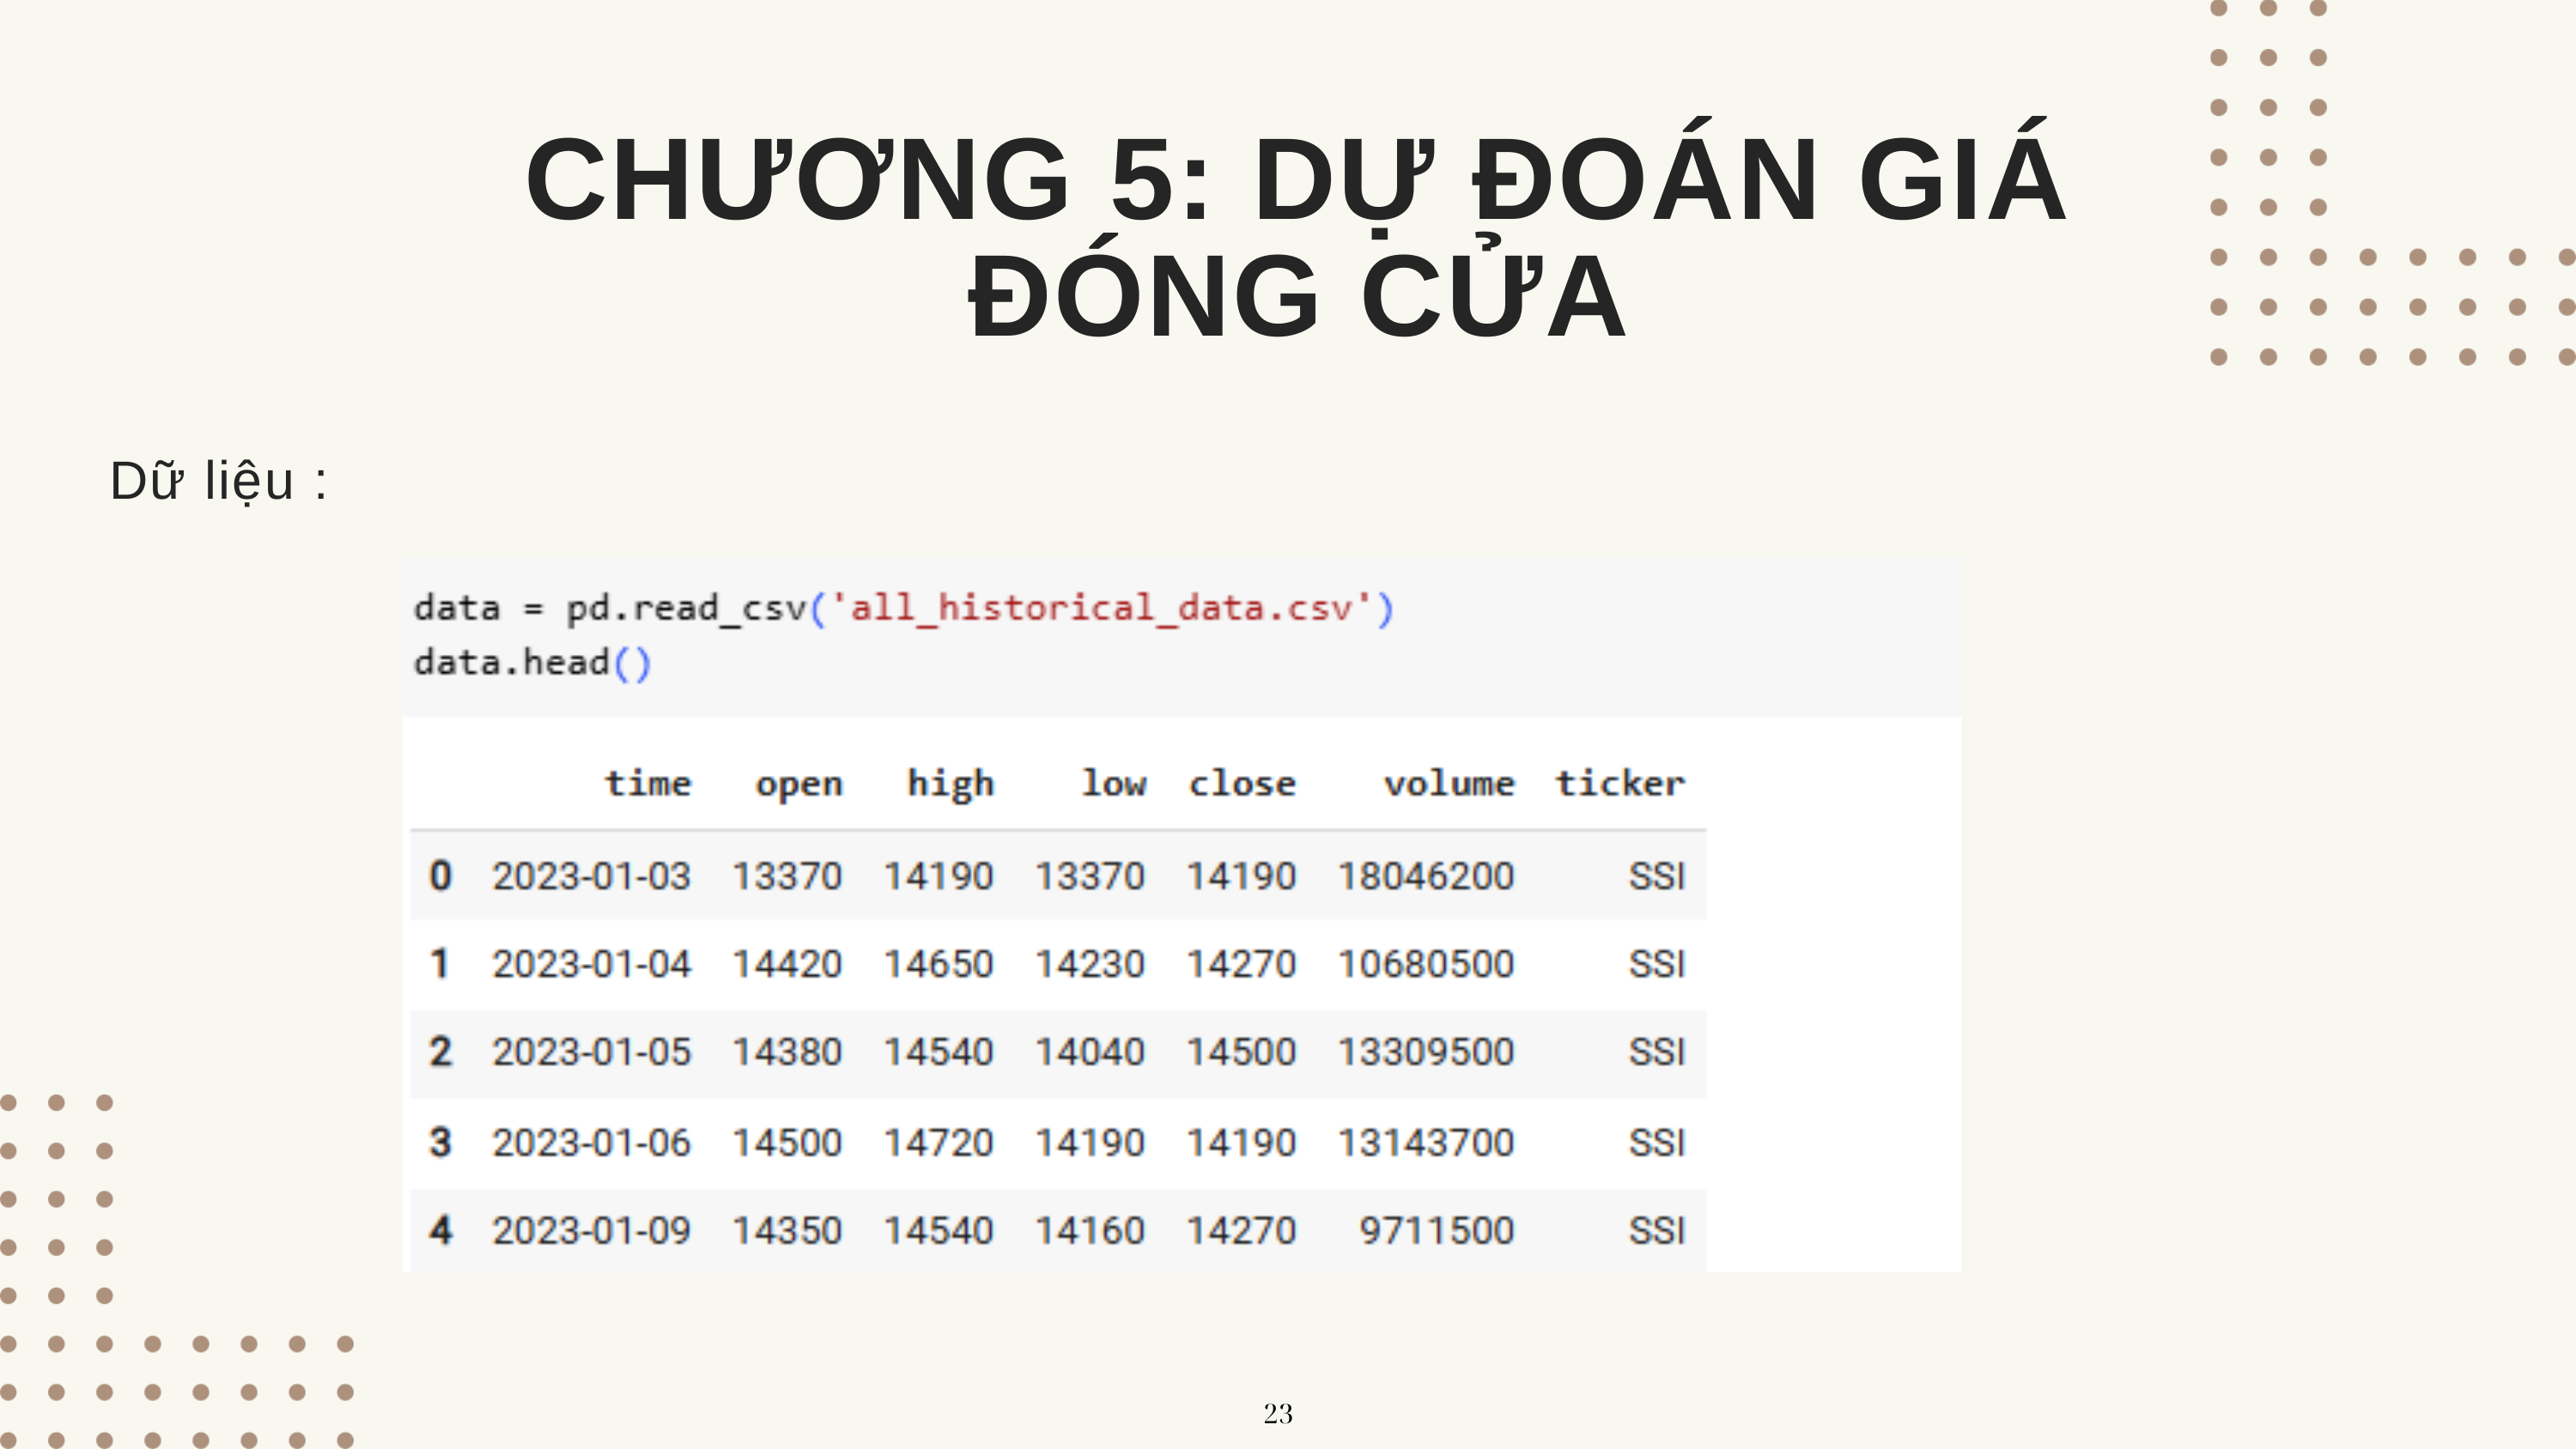

CHƯƠNG 5: DỰ ĐOÁN GIÁ ĐÓNG CỬA
Dữ liệu :

23